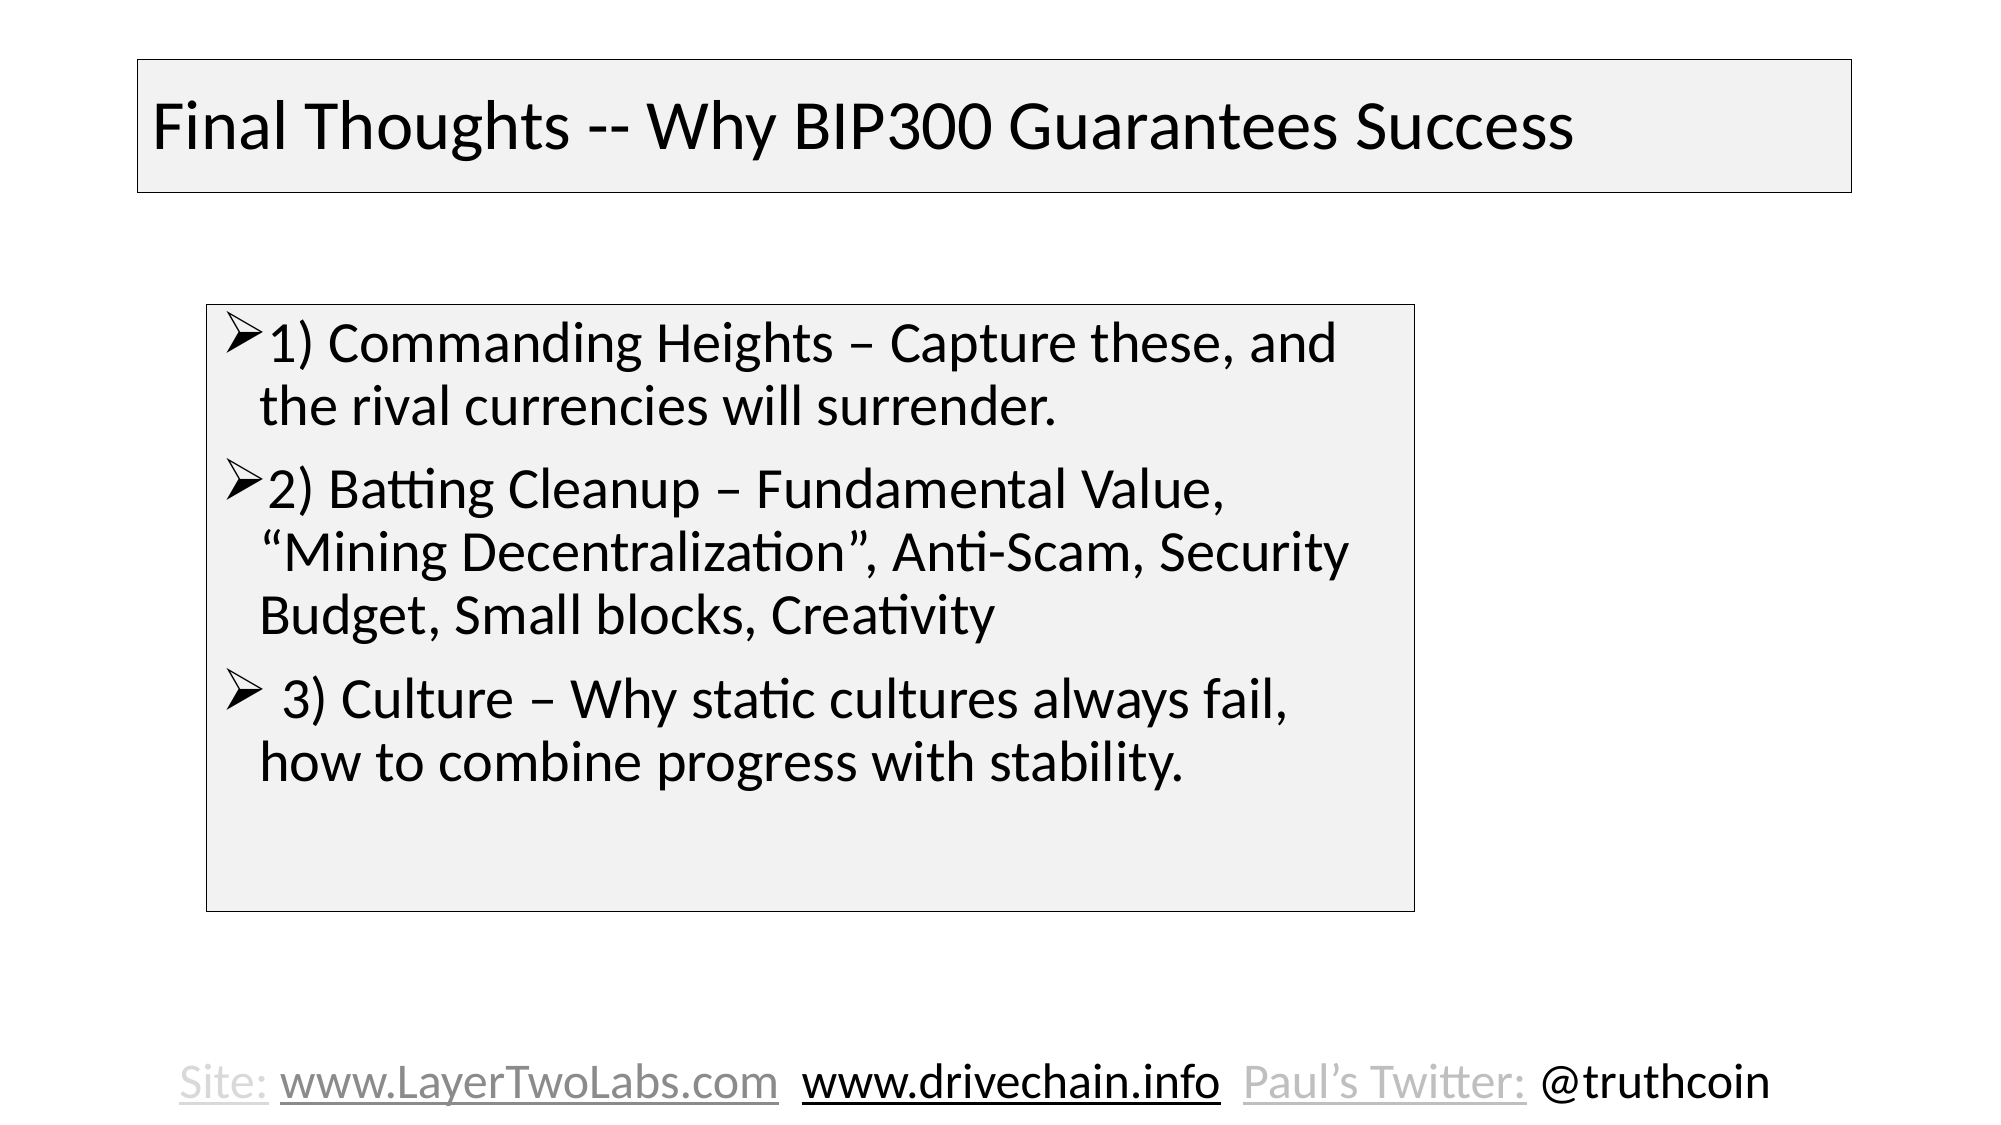

# Final Thoughts -- Why BIP300 Guarantees Success
1) Commanding Heights – Capture these, and the rival currencies will surrender.
2) Batting Cleanup – Fundamental Value, “Mining Decentralization”, Anti-Scam, Security Budget, Small blocks, Creativity
 3) Culture – Why static cultures always fail, how to combine progress with stability.

Site: www.LayerTwoLabs.com  www.drivechain.info  Paul’s Twitter: @truthcoin